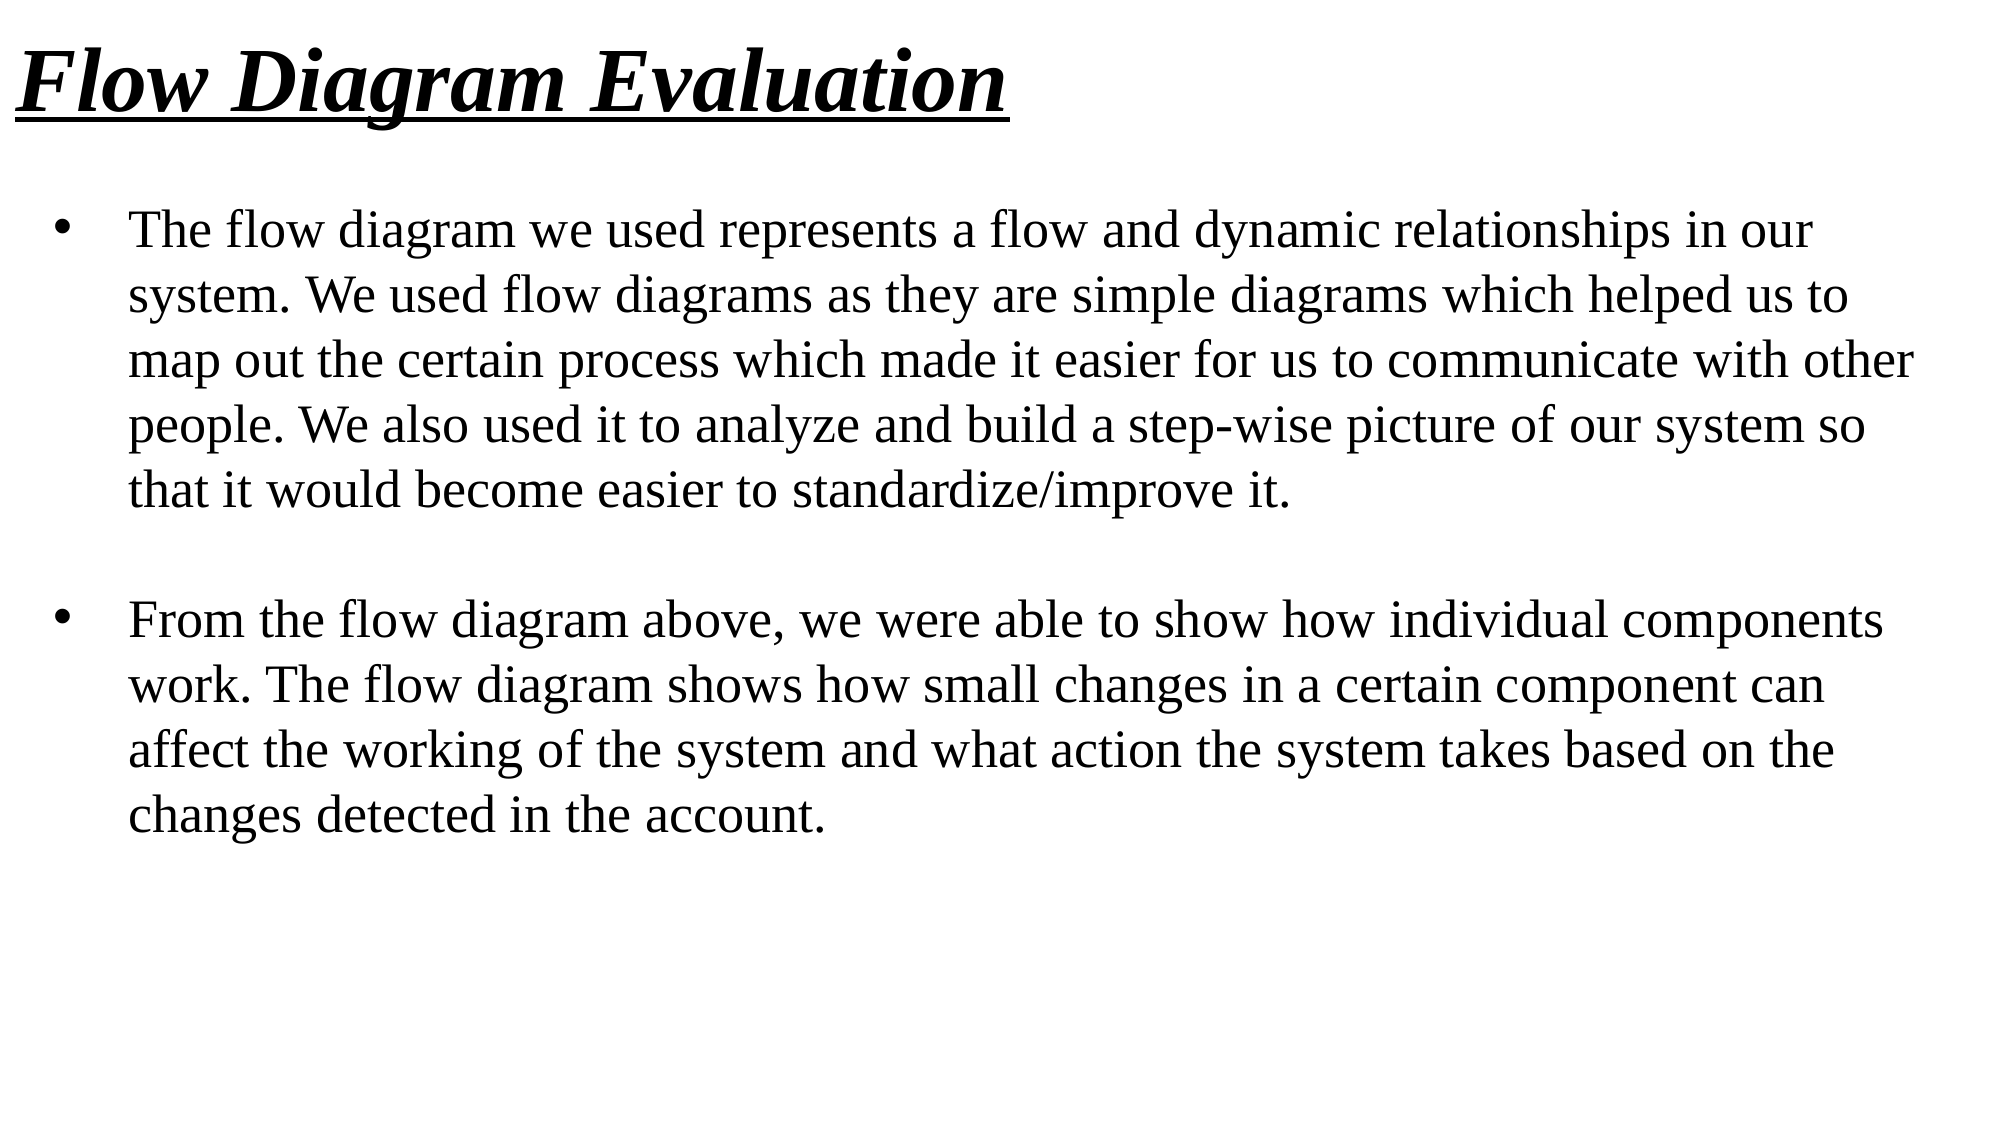

# Flow Diagram Evaluation

The flow diagram we used represents a flow and dynamic relationships in our system. We used flow diagrams as they are simple diagrams which helped us to map out the certain process which made it easier for us to communicate with other people. We also used it to analyze and build a step-wise picture of our system so that it would become easier to standardize/improve it.

From the flow diagram above, we were able to show how individual components work. The flow diagram shows how small changes in a certain component can affect the working of the system and what action the system takes based on the changes detected in the account.